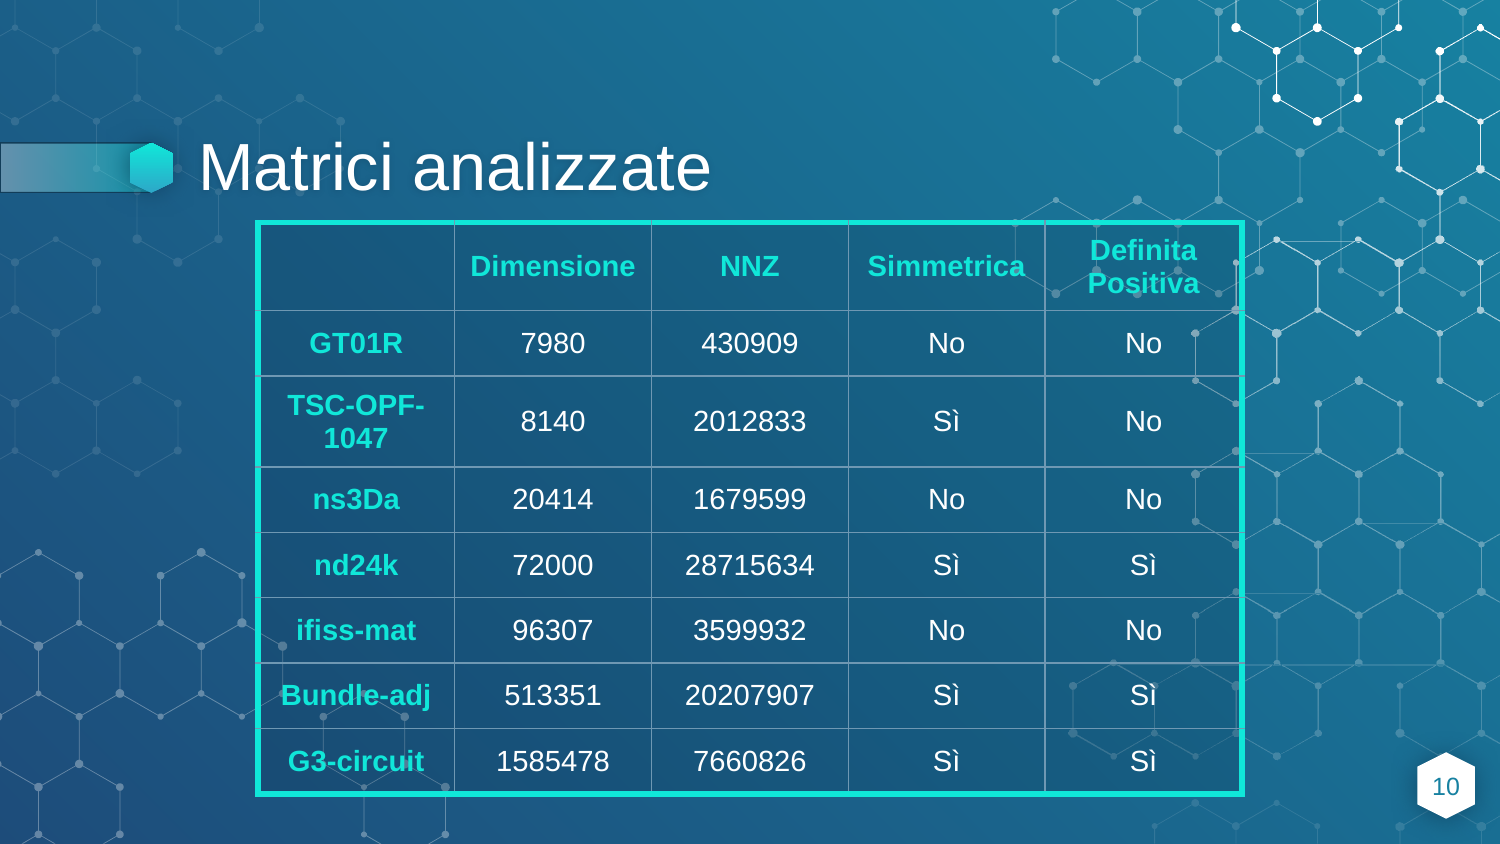

# Matrici analizzate
|  | Dimensione | NNZ | Simmetrica | Definita Positiva |
| --- | --- | --- | --- | --- |
| GT01R | 7980 | 430909 | No | No |
| TSC-OPF-1047 | 8140 | 2012833 | Sì | No |
| ns3Da | 20414 | 1679599 | No | No |
| nd24k | 72000 | 28715634 | Sì | Sì |
| ifiss-mat | 96307 | 3599932 | No | No |
| Bundle-adj | 513351 | 20207907 | Sì | Sì |
| G3-circuit | 1585478 | 7660826 | Sì | Sì |
10